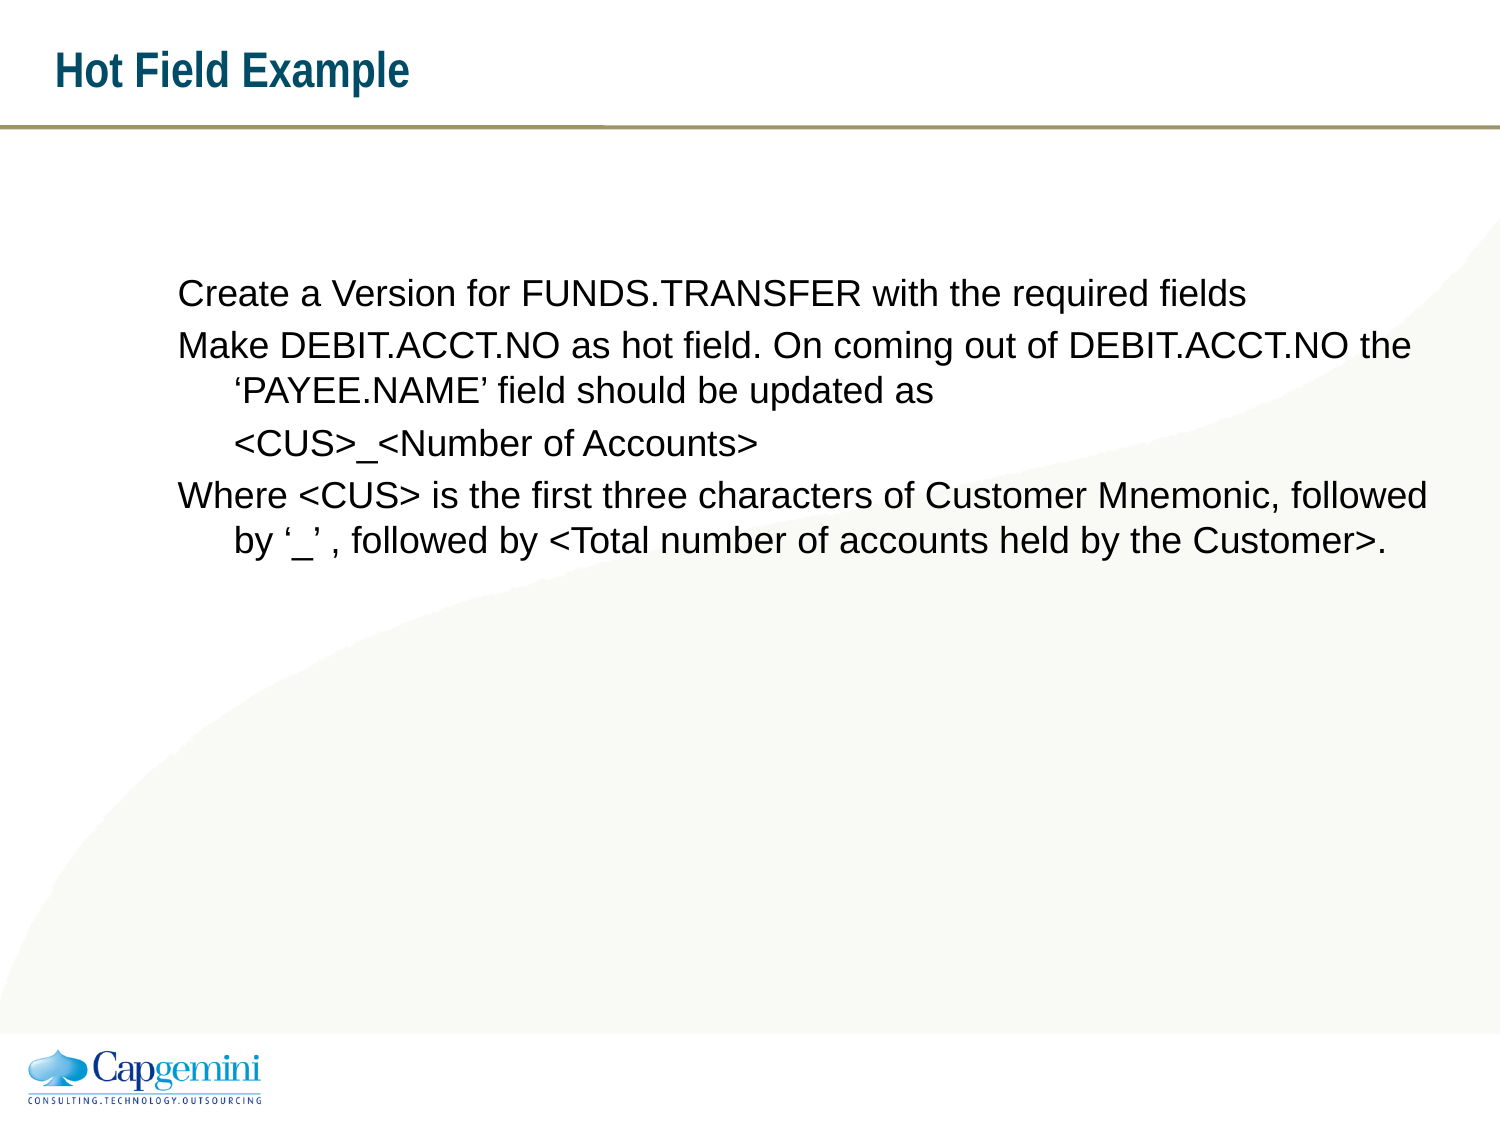

# Hot Field Example
Create a Version for FUNDS.TRANSFER with the required fields
Make DEBIT.ACCT.NO as hot field. On coming out of DEBIT.ACCT.NO the ‘PAYEE.NAME’ field should be updated as
	<CUS>_<Number of Accounts>
Where <CUS> is the first three characters of Customer Mnemonic, followed by ‘_’ , followed by <Total number of accounts held by the Customer>.